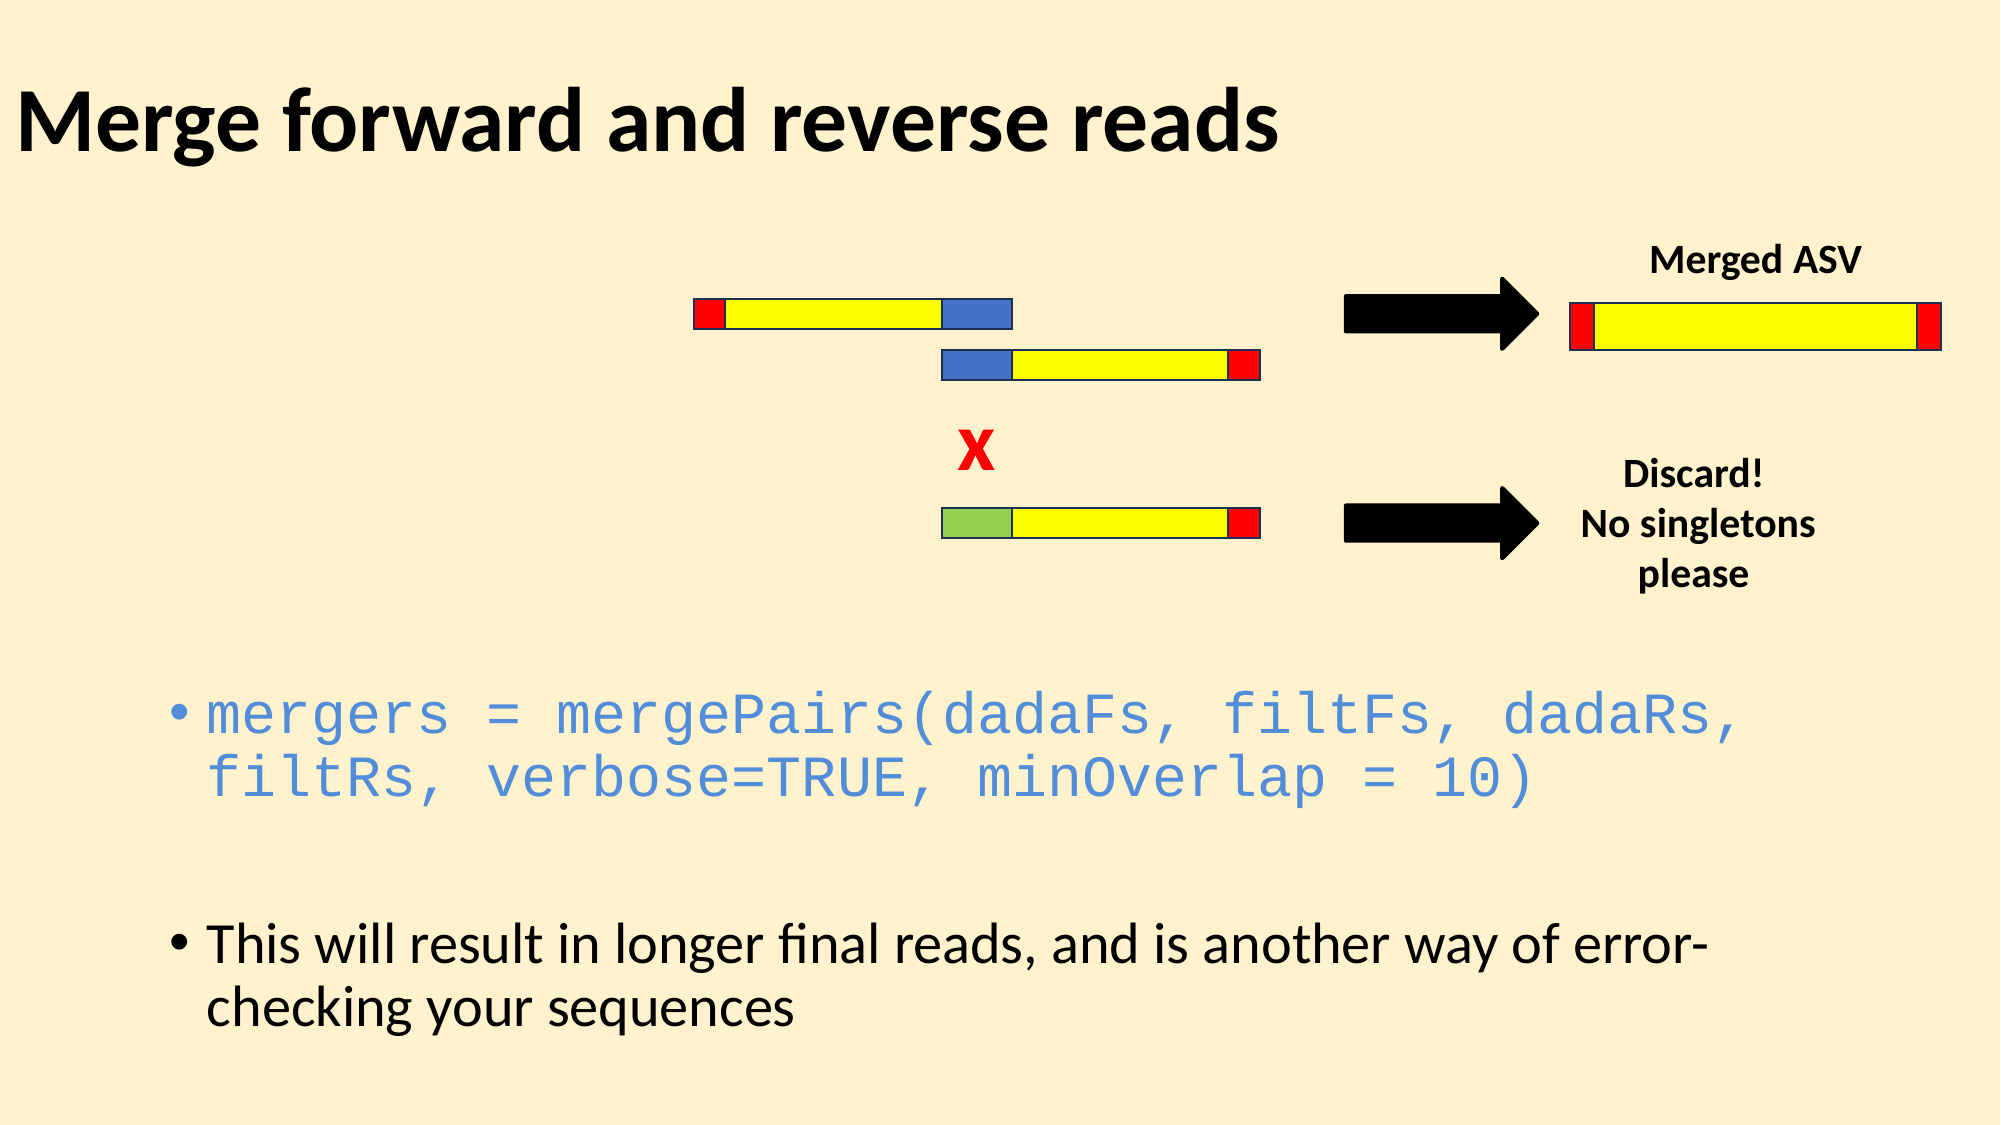

# Merge forward and reverse reads
Merged ASV

x
Discard!
No singletons please

mergers = mergePairs(dadaFs, filtFs, dadaRs, filtRs, verbose=TRUE, minOverlap = 10)

This will result in longer final reads, and is another way of error-checking your sequences